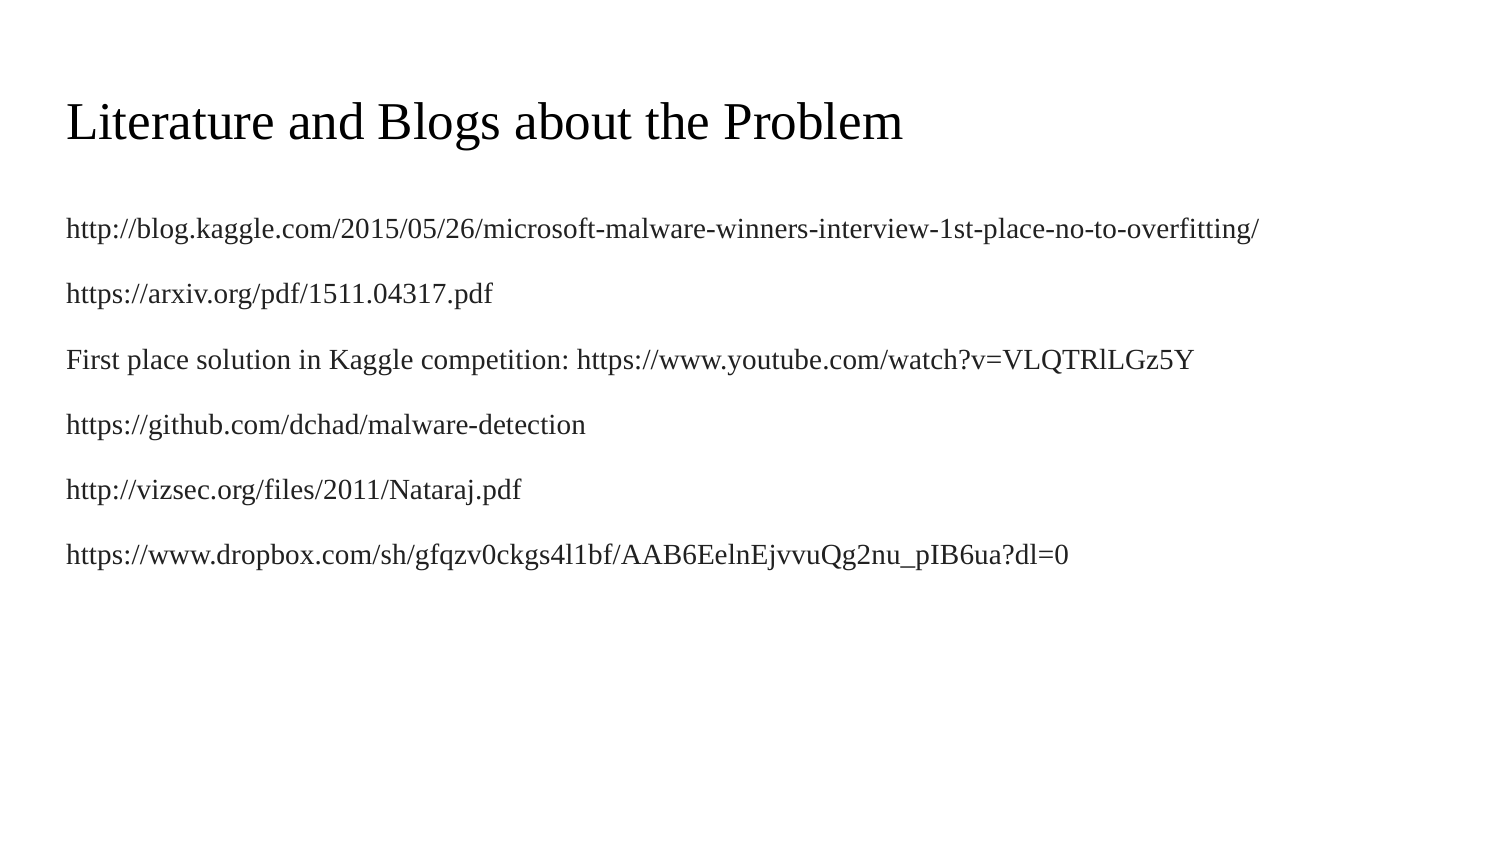

# Literature and Blogs about the Problem
http://blog.kaggle.com/2015/05/26/microsoft-malware-winners-interview-1st-place-no-to-overfitting/
https://arxiv.org/pdf/1511.04317.pdf
First place solution in Kaggle competition: https://www.youtube.com/watch?v=VLQTRlLGz5Y
https://github.com/dchad/malware-detection
http://vizsec.org/files/2011/Nataraj.pdf
https://www.dropbox.com/sh/gfqzv0ckgs4l1bf/AAB6EelnEjvvuQg2nu_pIB6ua?dl=0